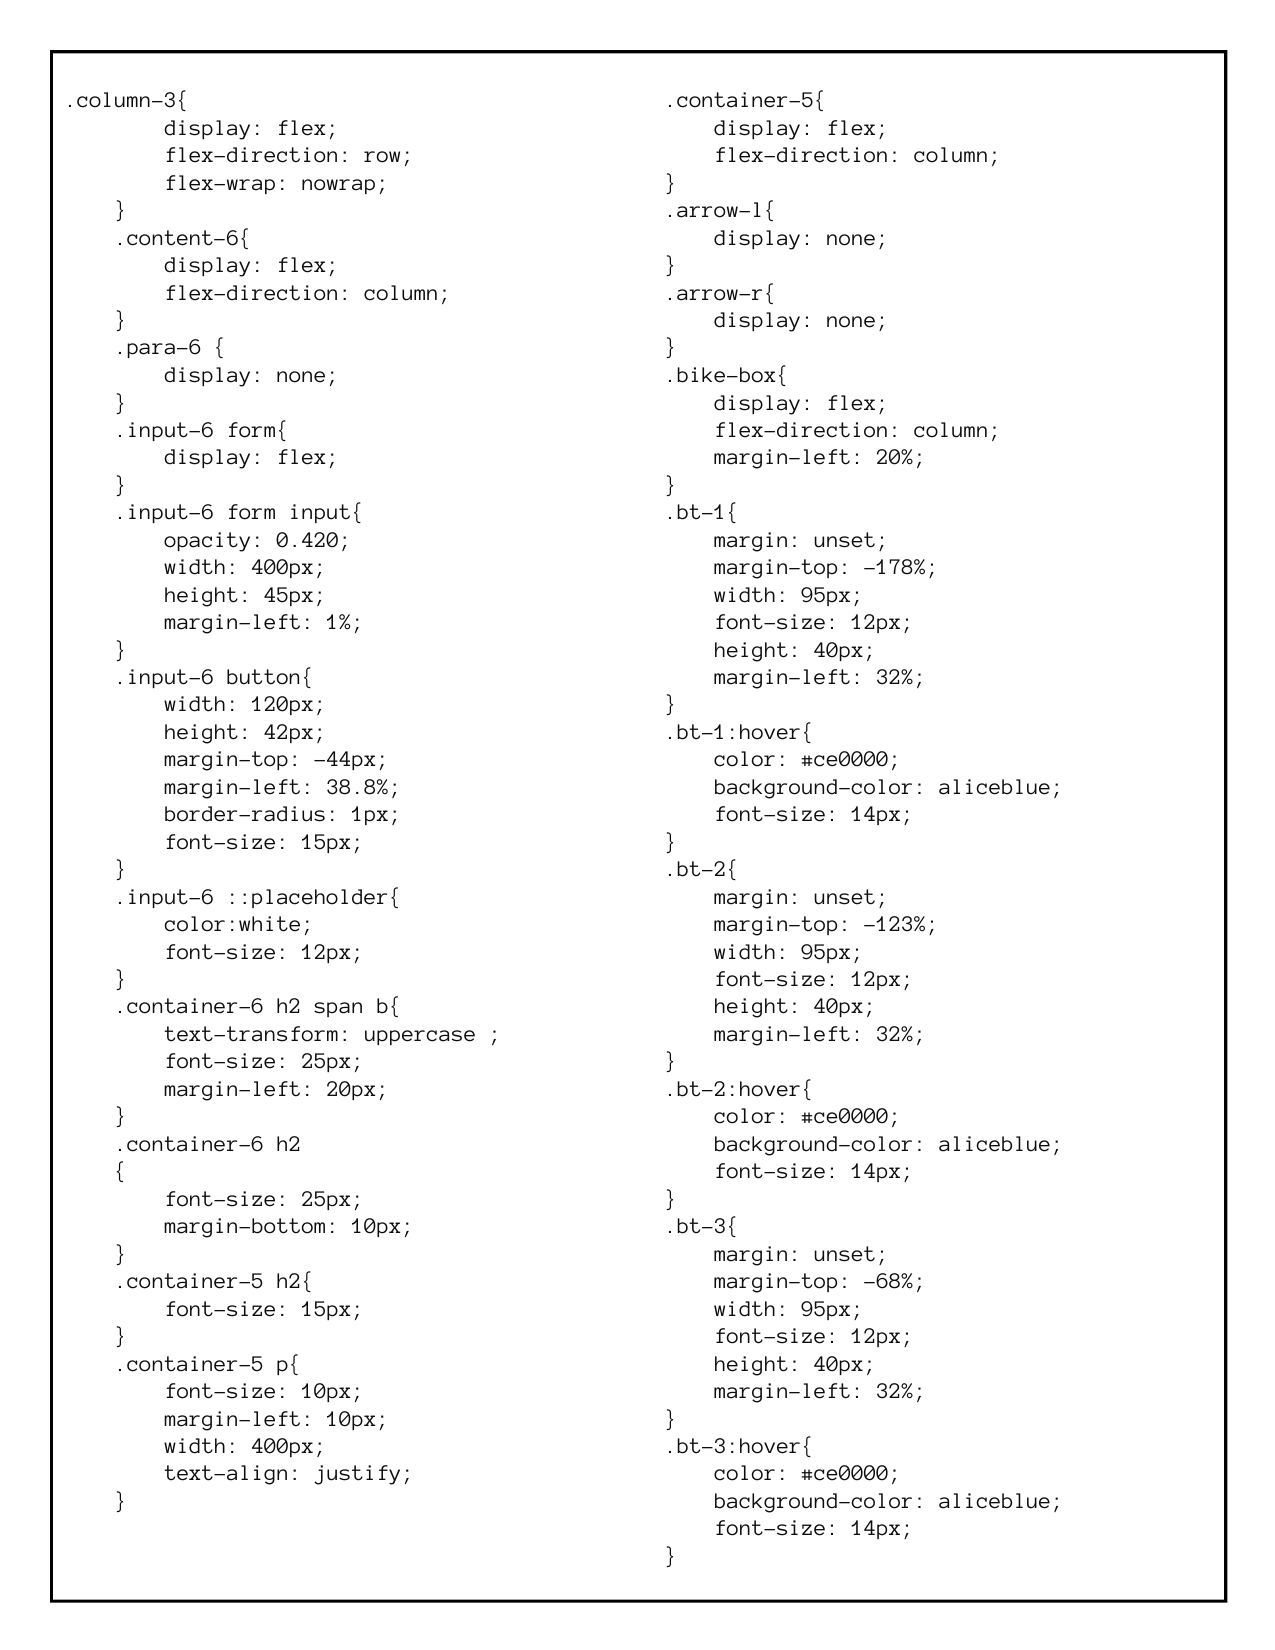

.column-3{
        display: flex;
        flex-direction: row;
        flex-wrap: nowrap;
    }
    .content-6{
        display: flex;
        flex-direction: column;
    }
    .para-6 {
        display: none;
    }
    .input-6 form{
        display: flex;
    }
    .input-6 form input{
        opacity: 0.420;
        width: 400px;
        height: 45px;
        margin-left: 1%;
    }
    .input-6 button{
        width: 120px;
        height: 42px;
        margin-top: -44px;
        margin-left: 38.8%;
        border-radius: 1px;
        font-size: 15px;
    }
    .input-6 ::placeholder{
        color:white;
        font-size: 12px;
    }
    .container-6 h2 span b{
        text-transform: uppercase ;
        font-size: 25px;
        margin-left: 20px;
    }
    .container-6 h2
    {
        font-size: 25px;
        margin-bottom: 10px;
    }
    .container-5 h2{
        font-size: 15px;
    }
    .container-5 p{
        font-size: 10px;
        margin-left: 10px;
        width: 400px;
        text-align: justify;
    }
    .container-5{
        display: flex;
        flex-direction: column;
    }
    .arrow-l{
        display: none;
    }
    .arrow-r{
        display: none;
    }
    .bike-box{
        display: flex;
        flex-direction: column;
        margin-left: 20%;
    }
    .bt-1{
        margin: unset;
        margin-top: -178%;
        width: 95px;
        font-size: 12px;
        height: 40px;
        margin-left: 32%;
    }
    .bt-1:hover{
        color: #ce0000;
        background-color: aliceblue;
        font-size: 14px;
    }
    .bt-2{
        margin: unset;
        margin-top: -123%;
        width: 95px;
        font-size: 12px;
        height: 40px;
        margin-left: 32%;
    }
    .bt-2:hover{
        color: #ce0000;
        background-color: aliceblue;
        font-size: 14px;
    }
    .bt-3{
        margin: unset;
        margin-top: -68%;
        width: 95px;
        font-size: 12px;
        height: 40px;
        margin-left: 32%;
    }
    .bt-3:hover{
        color: #ce0000;
        background-color: aliceblue;
        font-size: 14px;
    }